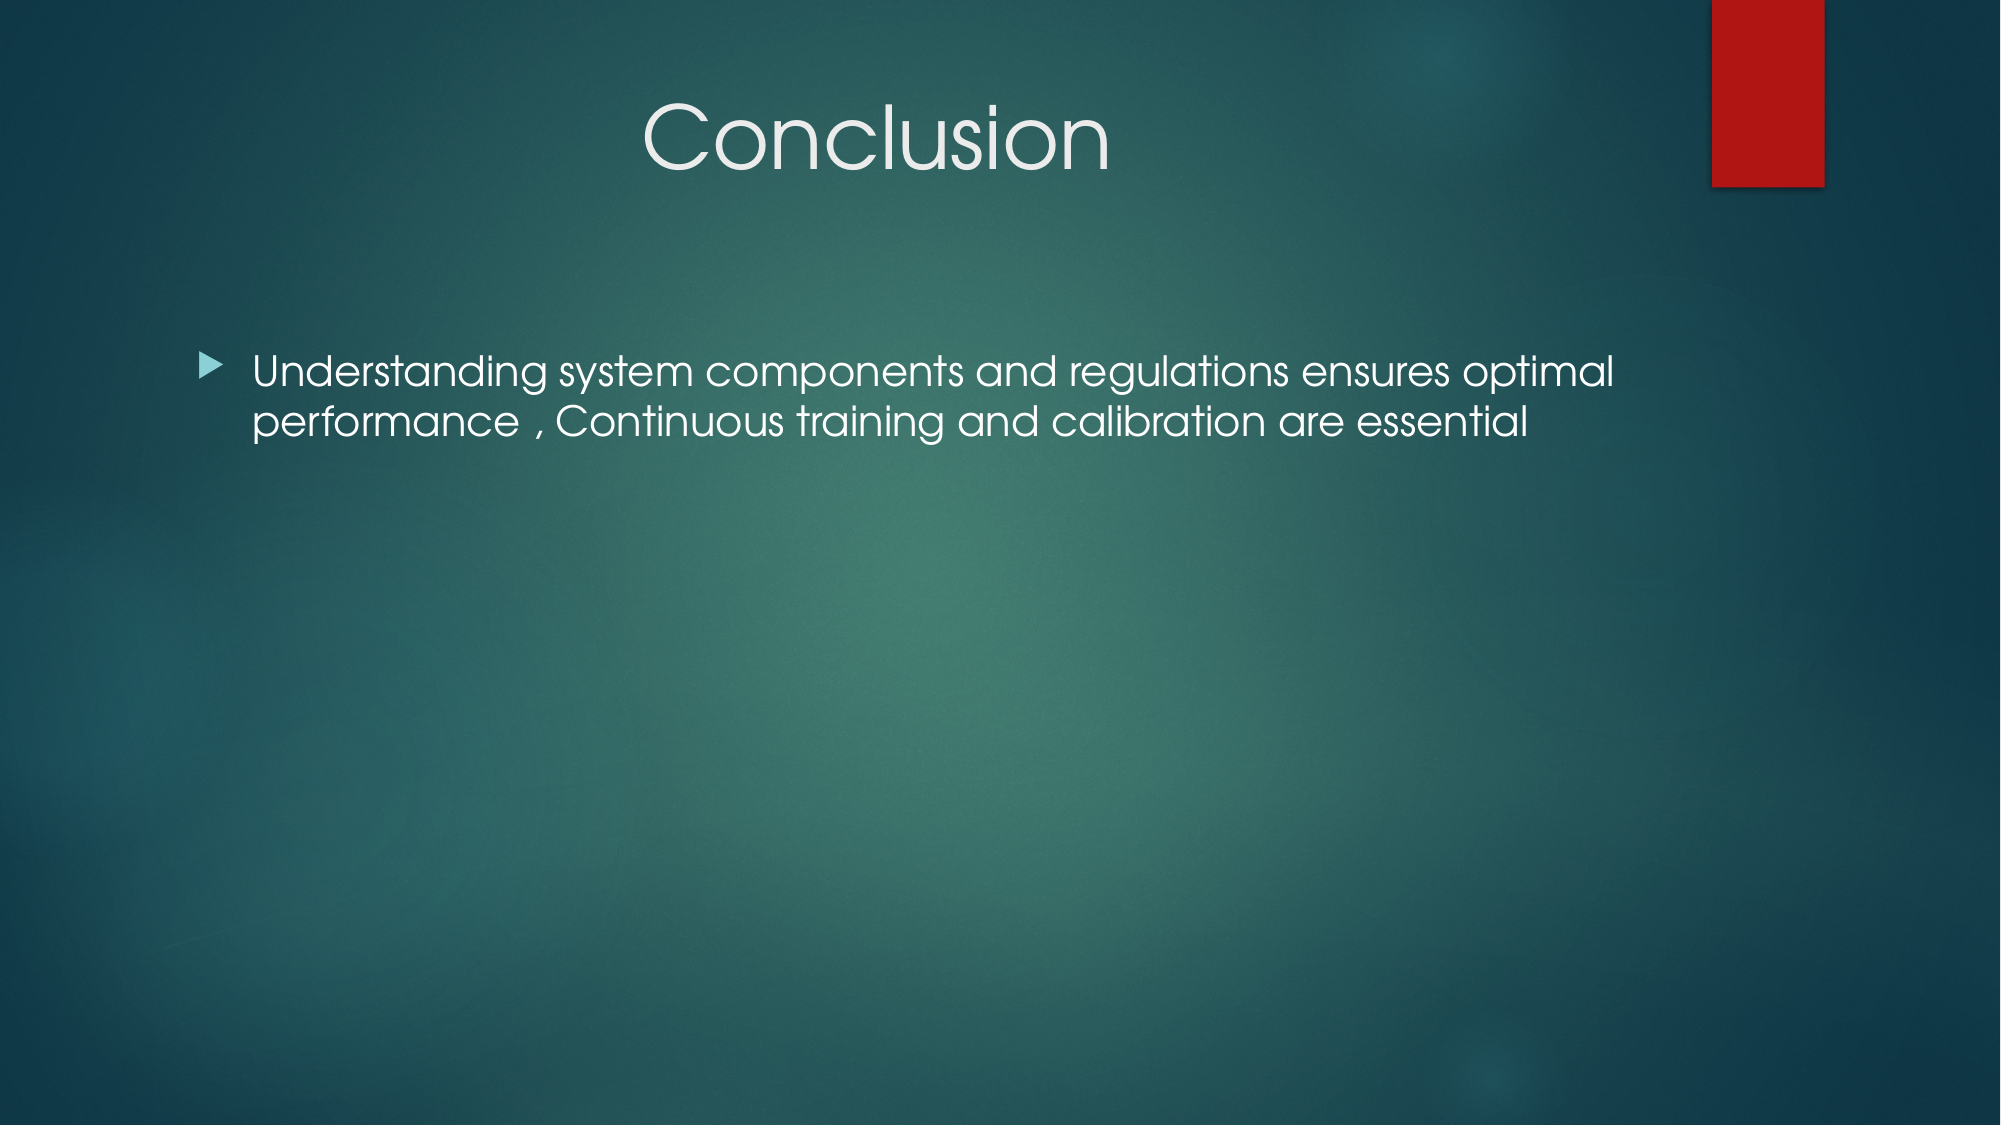

# Conclusion
Understanding system components and regulations ensures optimal performance , Continuous training and calibration are essential